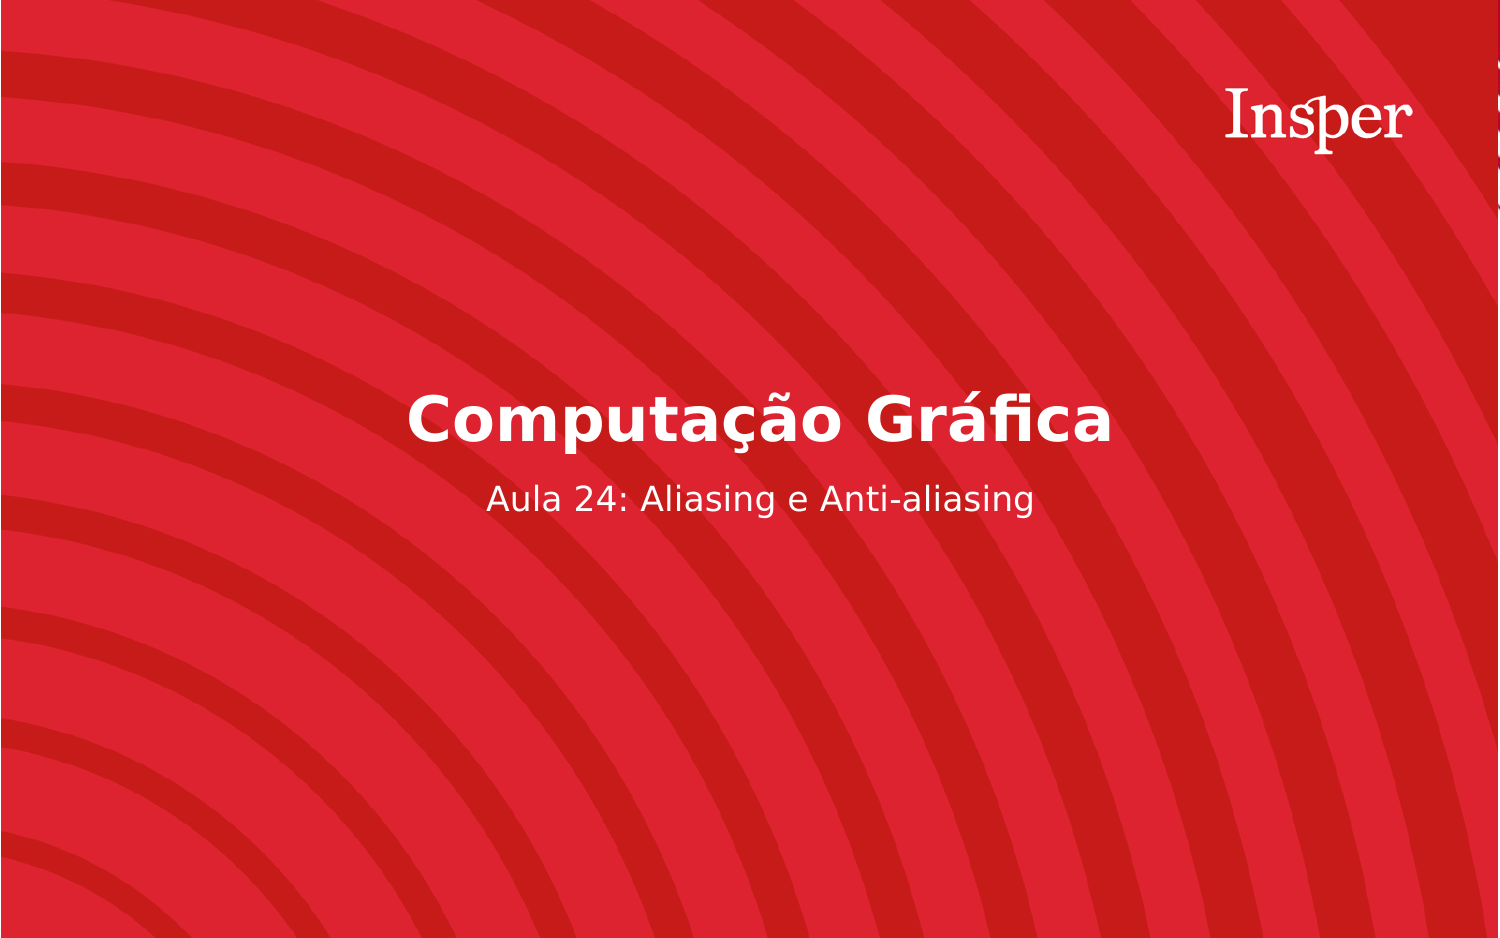

Computação Gráfica
Aula 24: Aliasing e Anti-aliasing